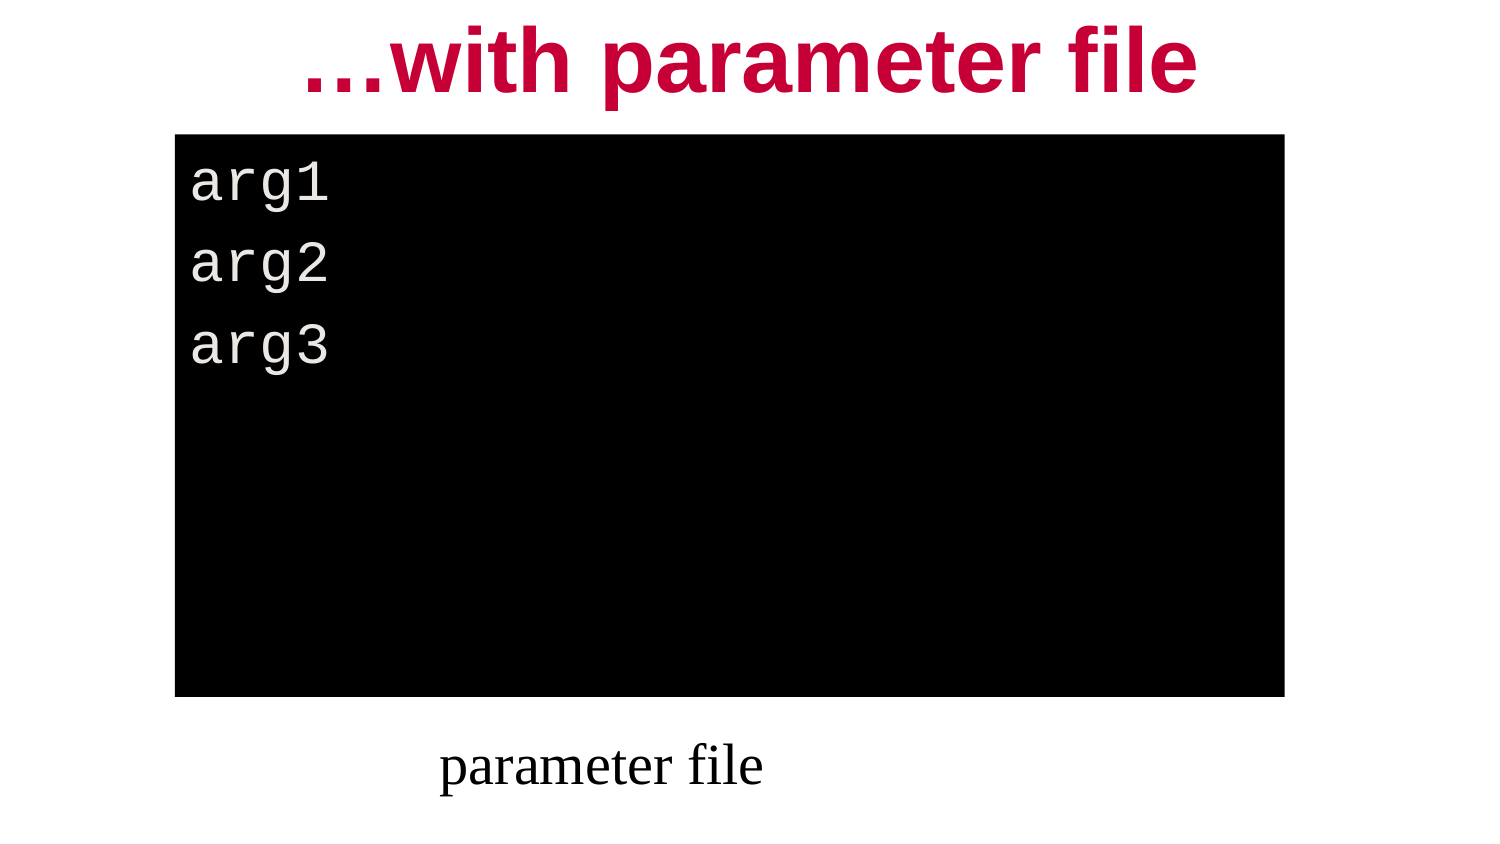

# …with parameter file
arg1
arg2
arg3
parameter file